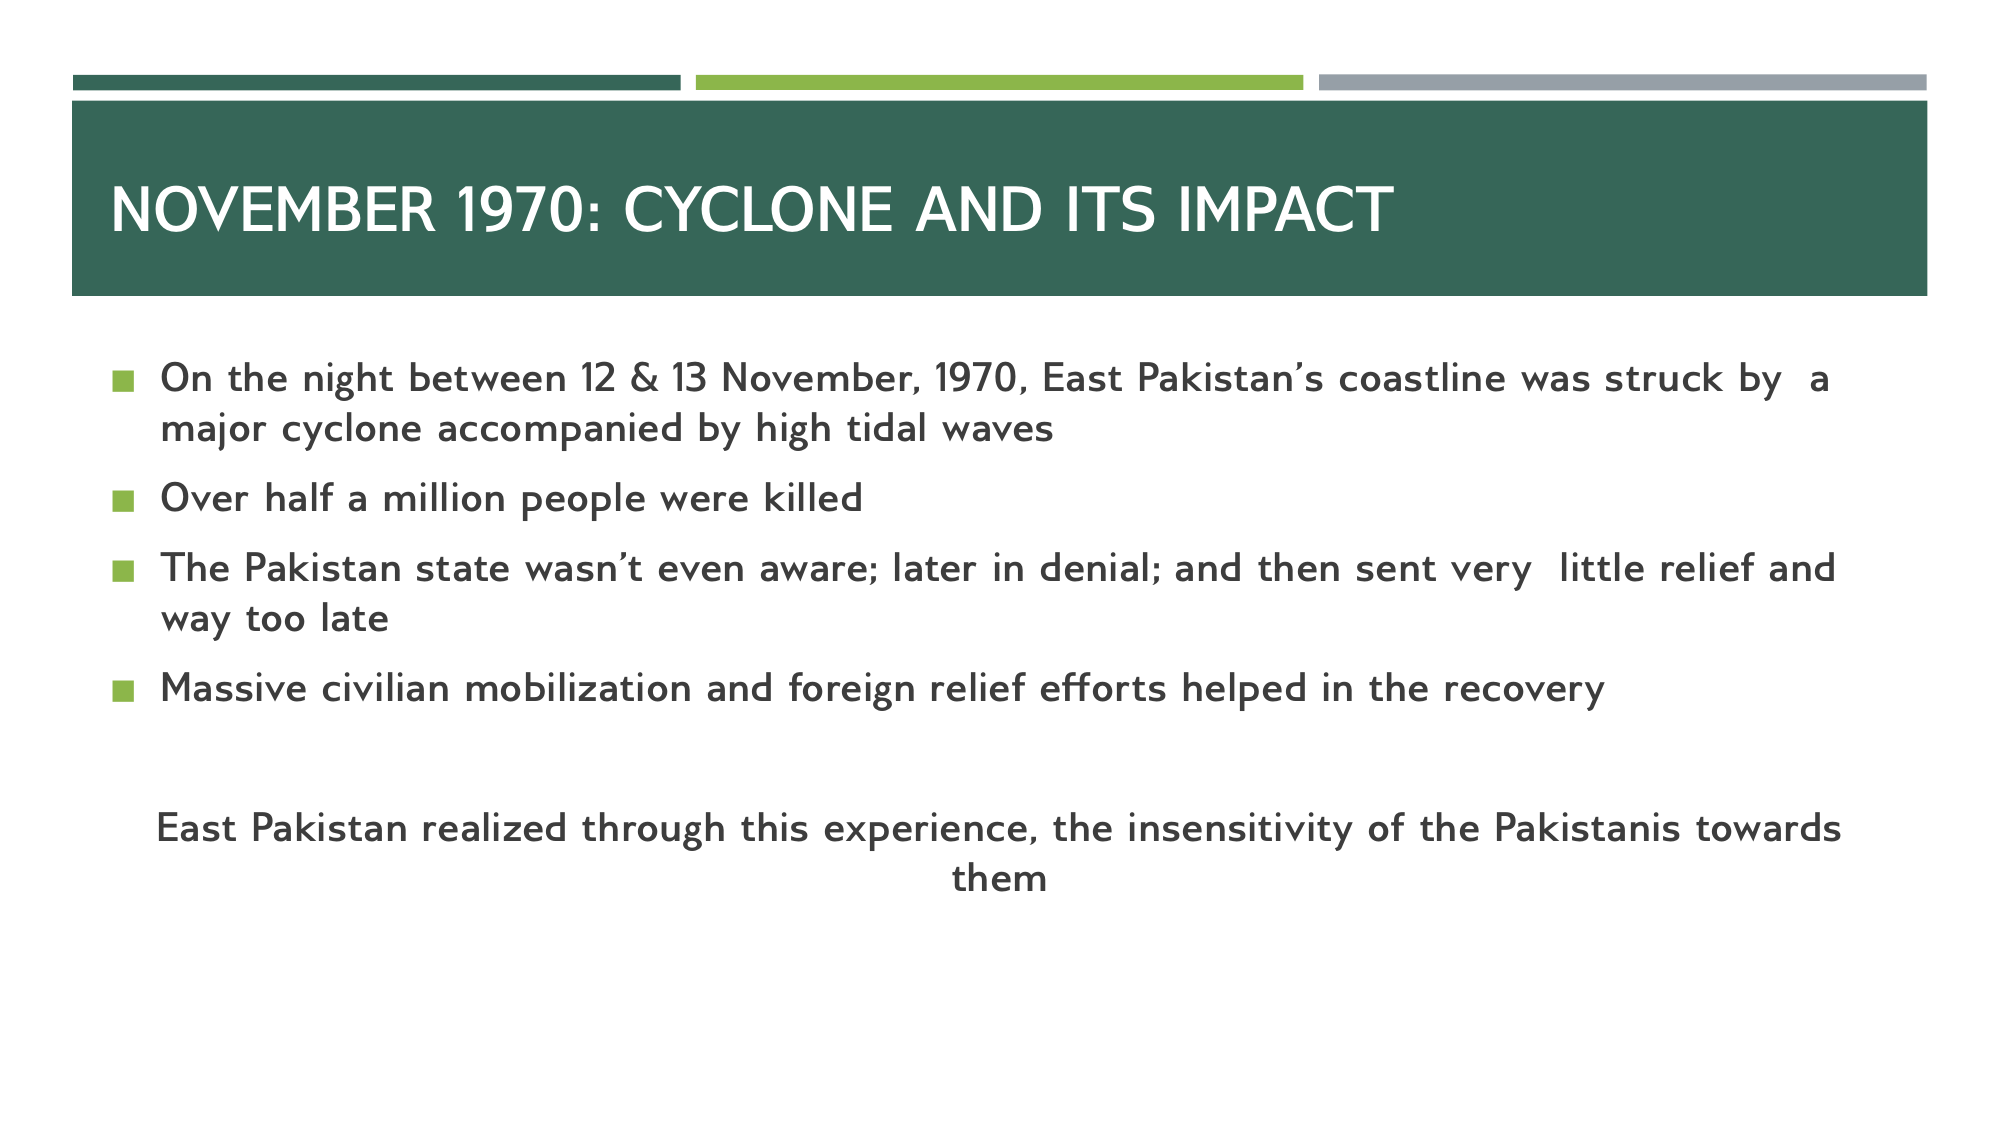

# NOVEMBER 1970: CYCLONE AND ITS IMPACT
On the night between 12 & 13 November, 1970, East Pakistan’s coastline was struck by  a major cyclone accompanied by high tidal waves
Over half a million people were killed
The Pakistan state wasn’t even aware; later in denial; and then sent very  little relief and way too late
Massive civilian mobilization and foreign relief efforts helped in the recovery

East Pakistan realized through this experience, the insensitivity of the Pakistanis towards them